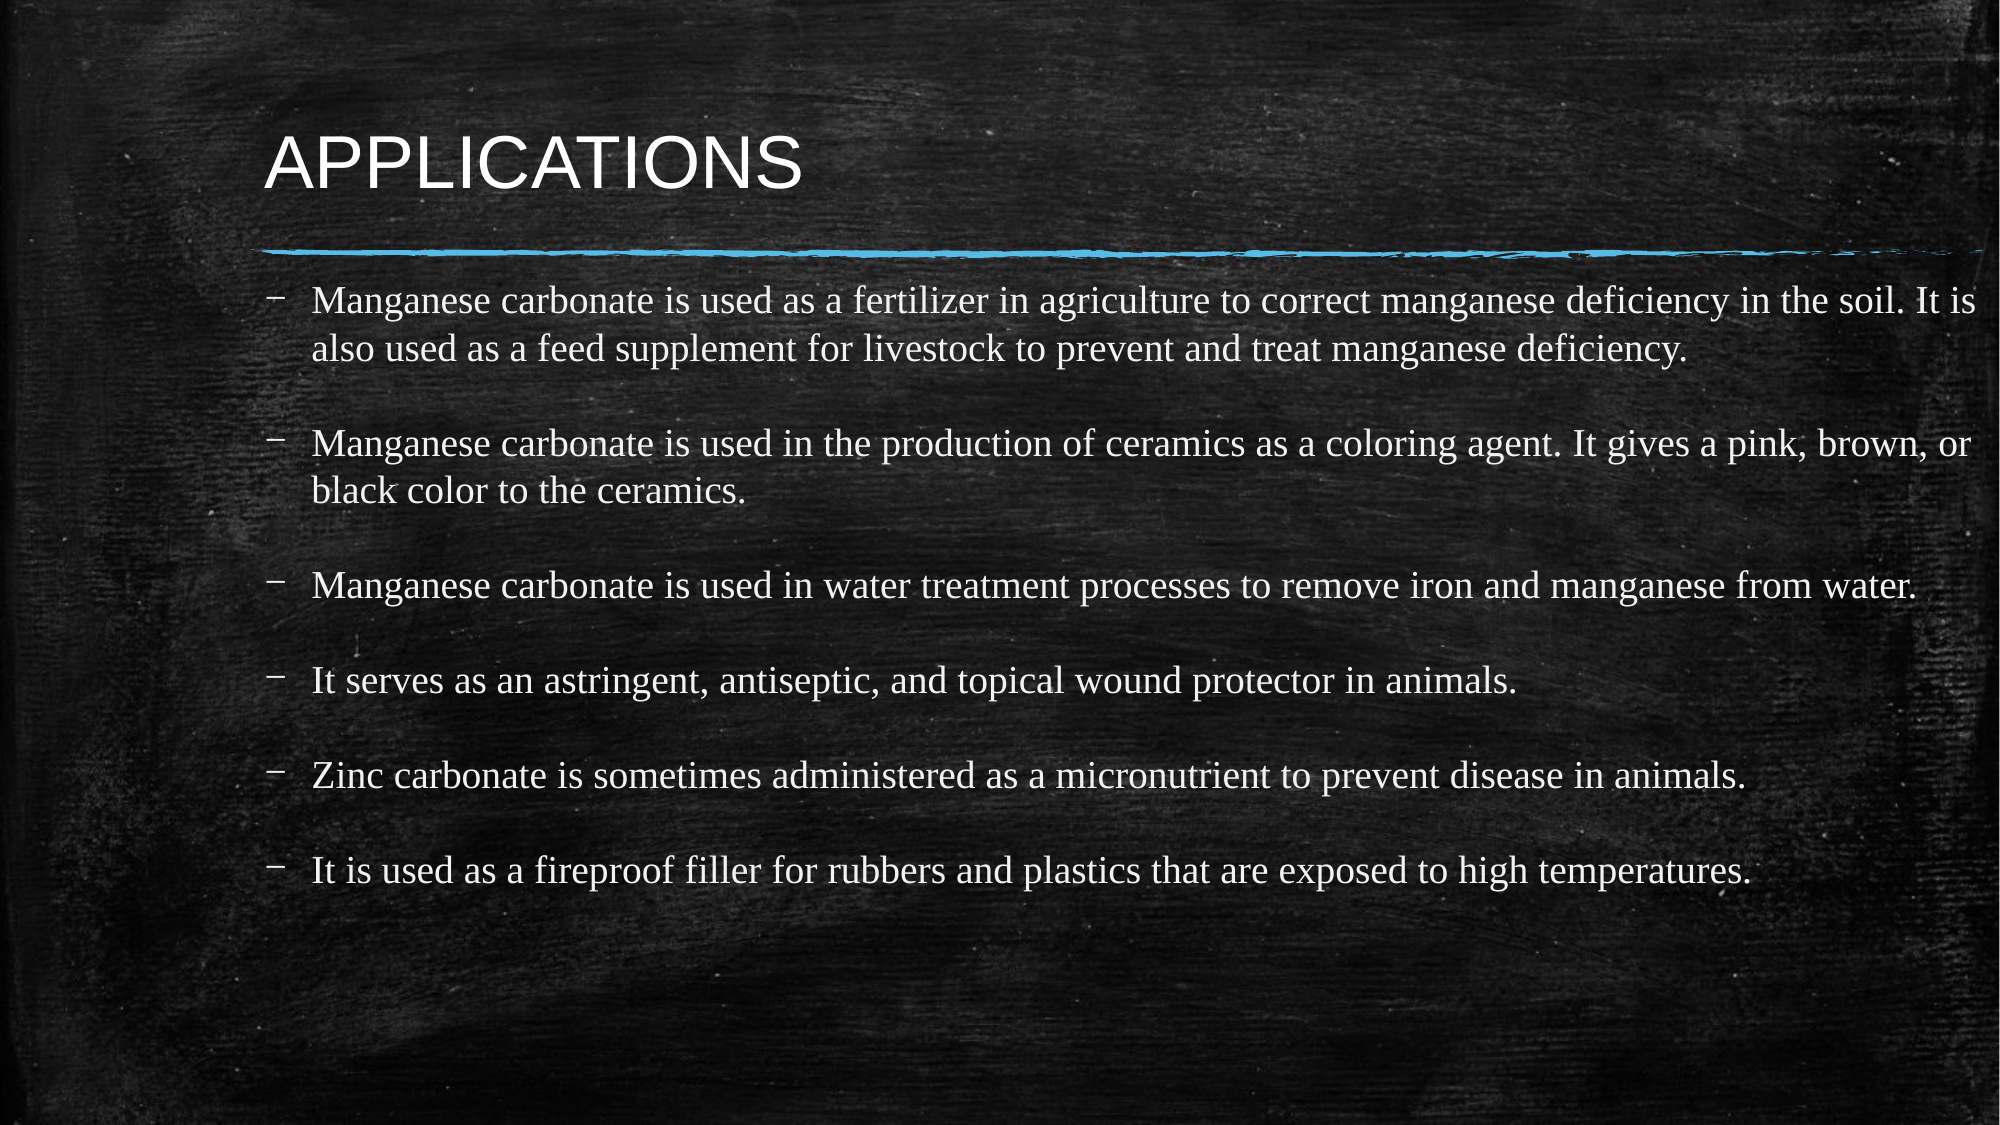

# APPLICATIONS
Manganese carbonate is used as a fertilizer in agriculture to correct manganese deficiency in the soil. It is also used as a feed supplement for livestock to prevent and treat manganese deficiency.

Manganese carbonate is used in the production of ceramics as a coloring agent. It gives a pink, brown, or black color to the ceramics.

Manganese carbonate is used in water treatment processes to remove iron and manganese from water.

It serves as an astringent, antiseptic, and topical wound protector in animals.

Zinc carbonate is sometimes administered as a micronutrient to prevent disease in animals.

It is used as a fireproof filler for rubbers and plastics that are exposed to high temperatures.